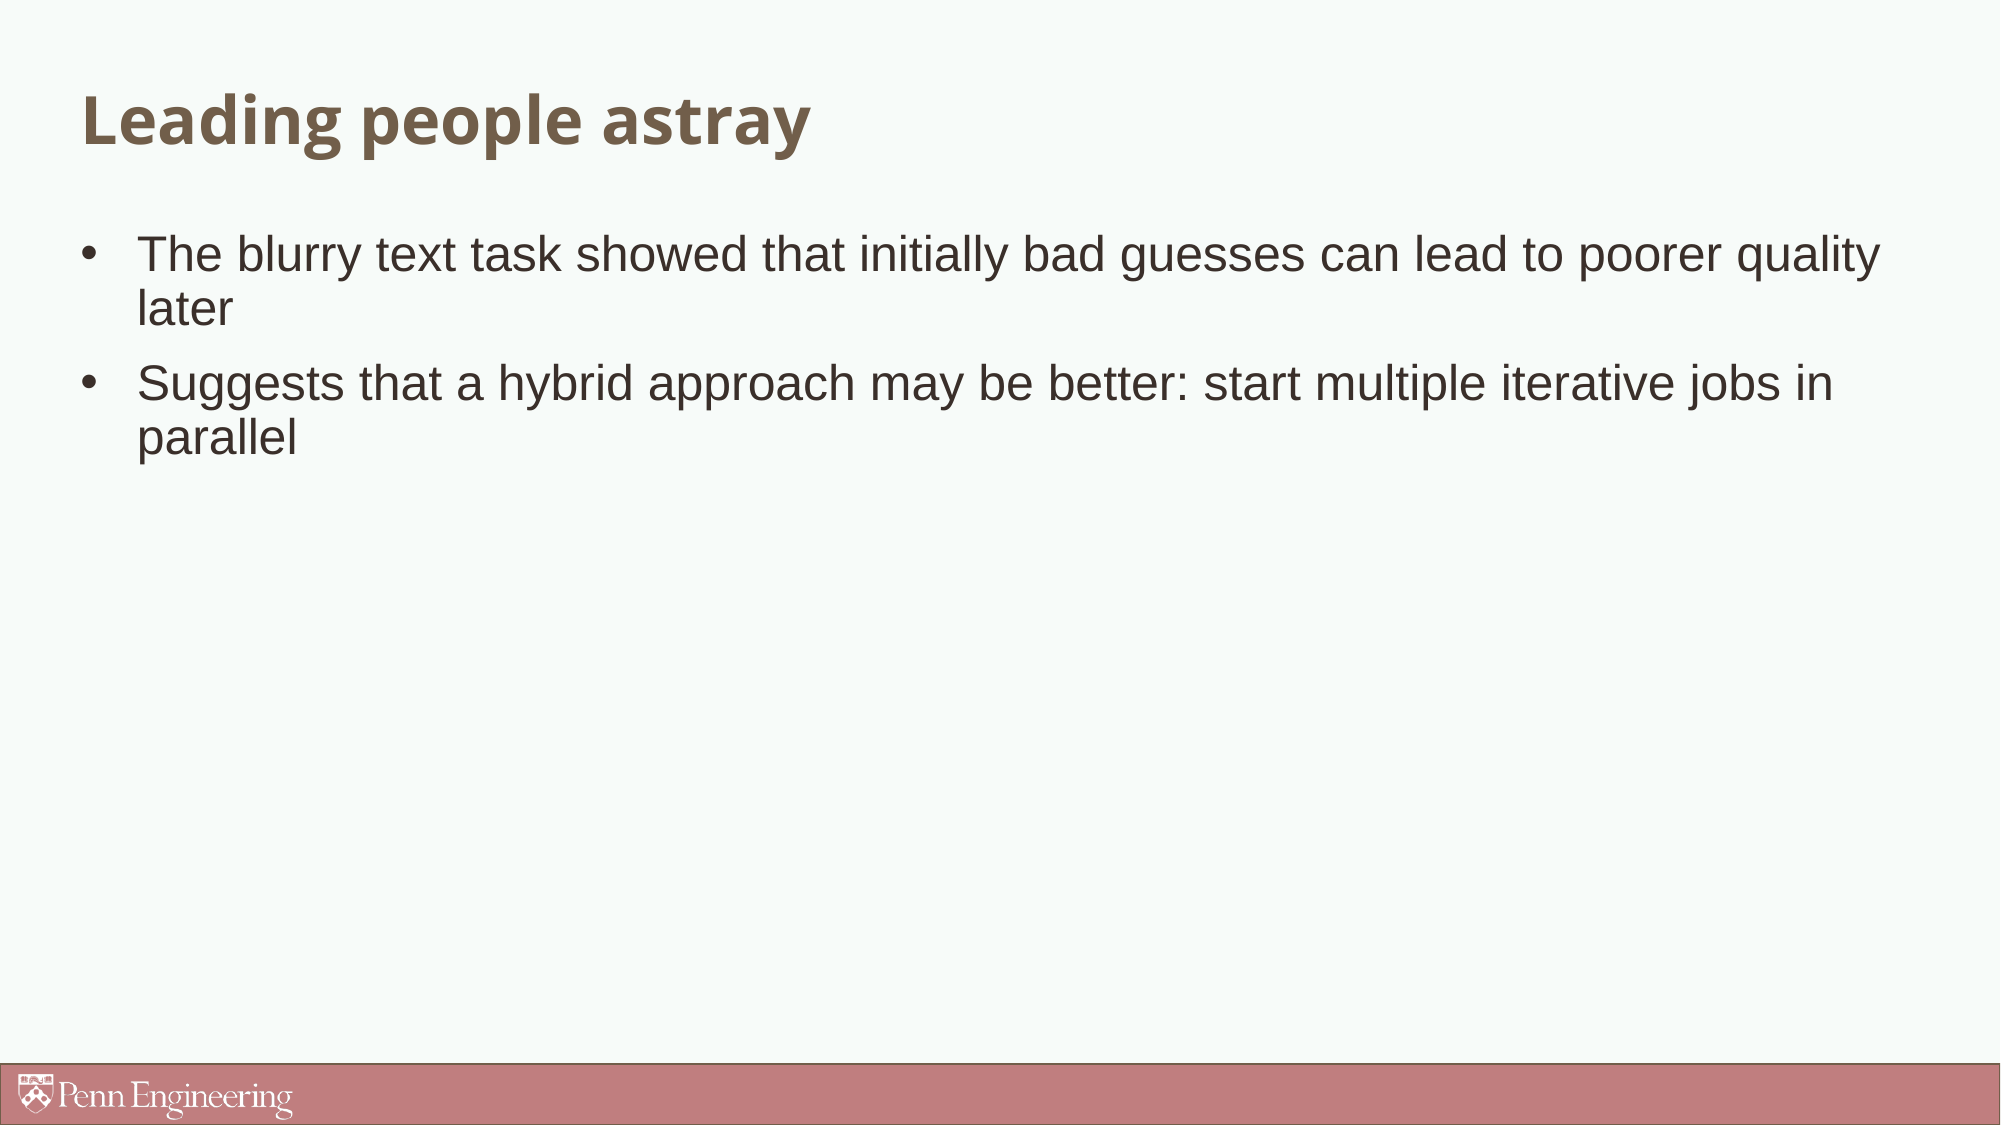

# Leading people astray
The blurry text task showed that initially bad guesses can lead to poorer quality later
Suggests that a hybrid approach may be better: start multiple iterative jobs in parallel